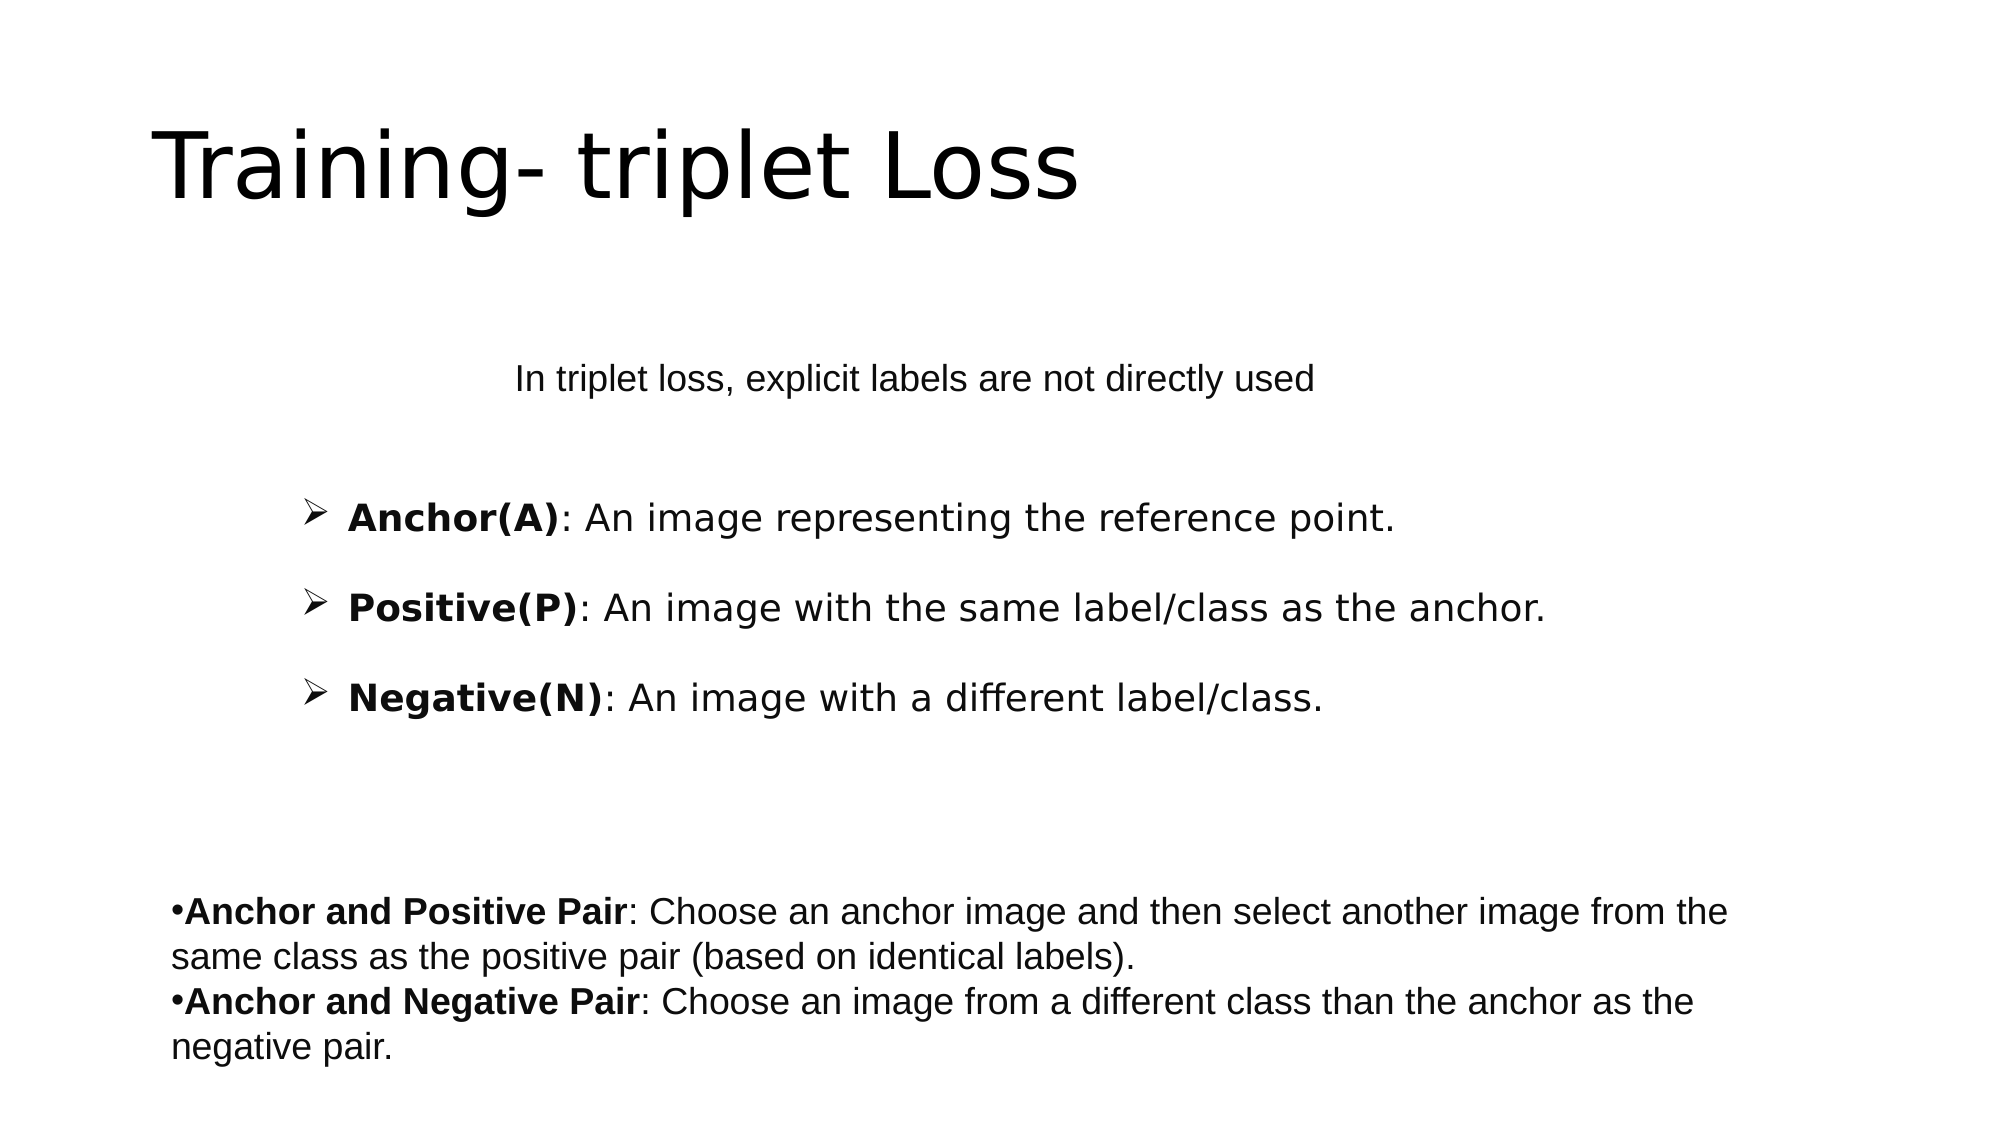

# Training- triplet Loss
In triplet loss, explicit labels are not directly used
Anchor(A): An image representing the reference point.

Positive(P): An image with the same label/class as the anchor.

Negative(N): An image with a different label/class.
Anchor and Positive Pair: Choose an anchor image and then select another image from the same class as the positive pair (based on identical labels).
Anchor and Negative Pair: Choose an image from a different class than the anchor as the negative pair.